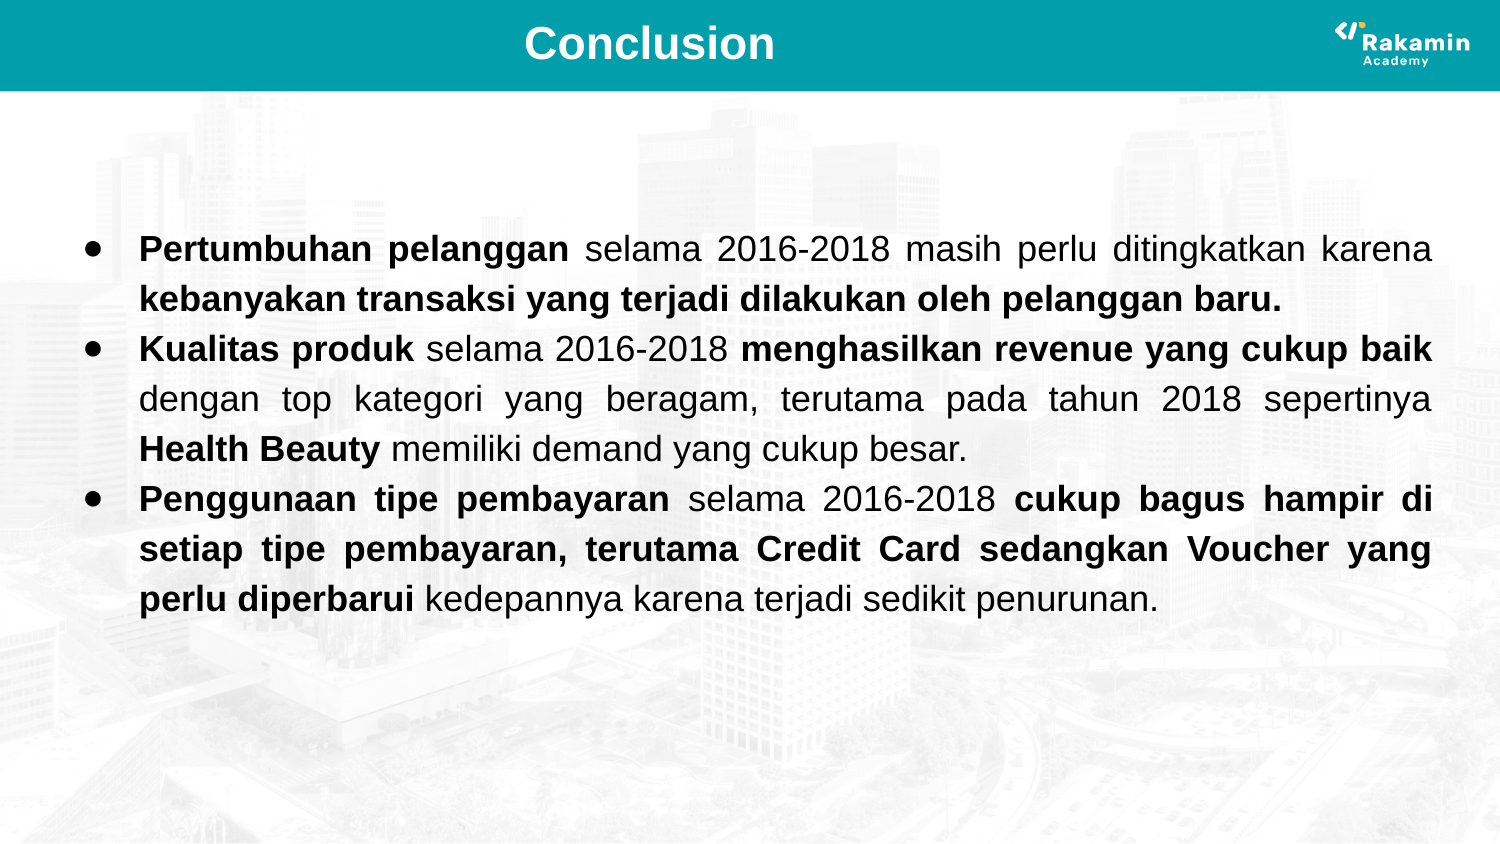

# Conclusion
Pertumbuhan pelanggan selama 2016-2018 masih perlu ditingkatkan karena kebanyakan transaksi yang terjadi dilakukan oleh pelanggan baru.
Kualitas produk selama 2016-2018 menghasilkan revenue yang cukup baik dengan top kategori yang beragam, terutama pada tahun 2018 sepertinya Health Beauty memiliki demand yang cukup besar.
Penggunaan tipe pembayaran selama 2016-2018 cukup bagus hampir di setiap tipe pembayaran, terutama Credit Card sedangkan Voucher yang perlu diperbarui kedepannya karena terjadi sedikit penurunan.